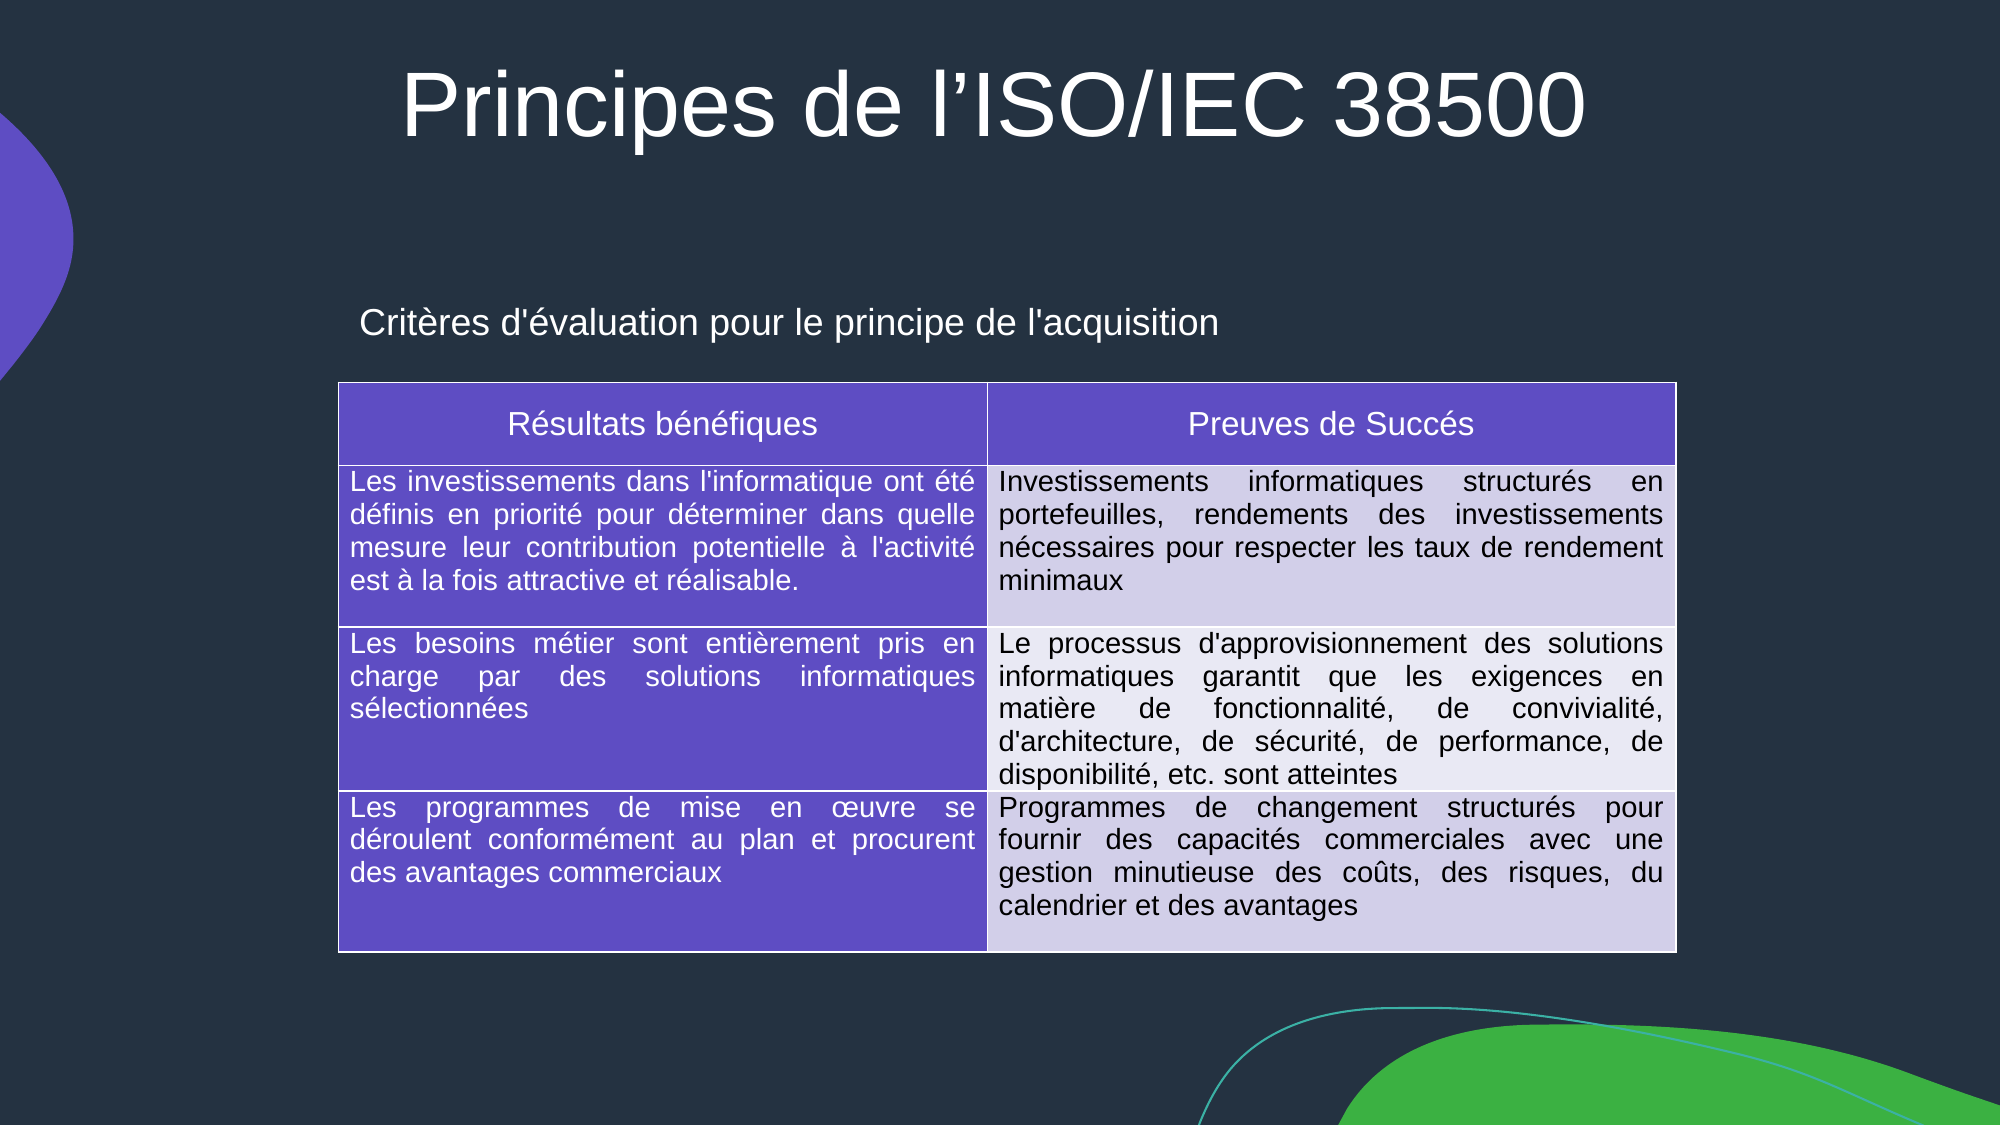

# Principes de l’ISO/IEC 38500
Critères d'évaluation pour le principe de l'acquisition

| Résultats bénéfiques | Preuves de Succés |
| --- | --- |
| Les investissements dans l'informatique ont été définis en priorité pour déterminer dans quelle mesure leur contribution potentielle à l'activité est à la fois attractive et réalisable. | Investissements informatiques structurés en portefeuilles, rendements des investissements nécessaires pour respecter les taux de rendement minimaux |
| Les besoins métier sont entièrement pris en charge par des solutions informatiques sélectionnées | Le processus d'approvisionnement des solutions informatiques garantit que les exigences en matière de fonctionnalité, de convivialité, d'architecture, de sécurité, de performance, de disponibilité, etc. sont atteintes |
| Les programmes de mise en œuvre se déroulent conformément au plan et procurent des avantages commerciaux | Programmes de changement structurés pour fournir des capacités commerciales avec une gestion minutieuse des coûts, des risques, du calendrier et des avantages |